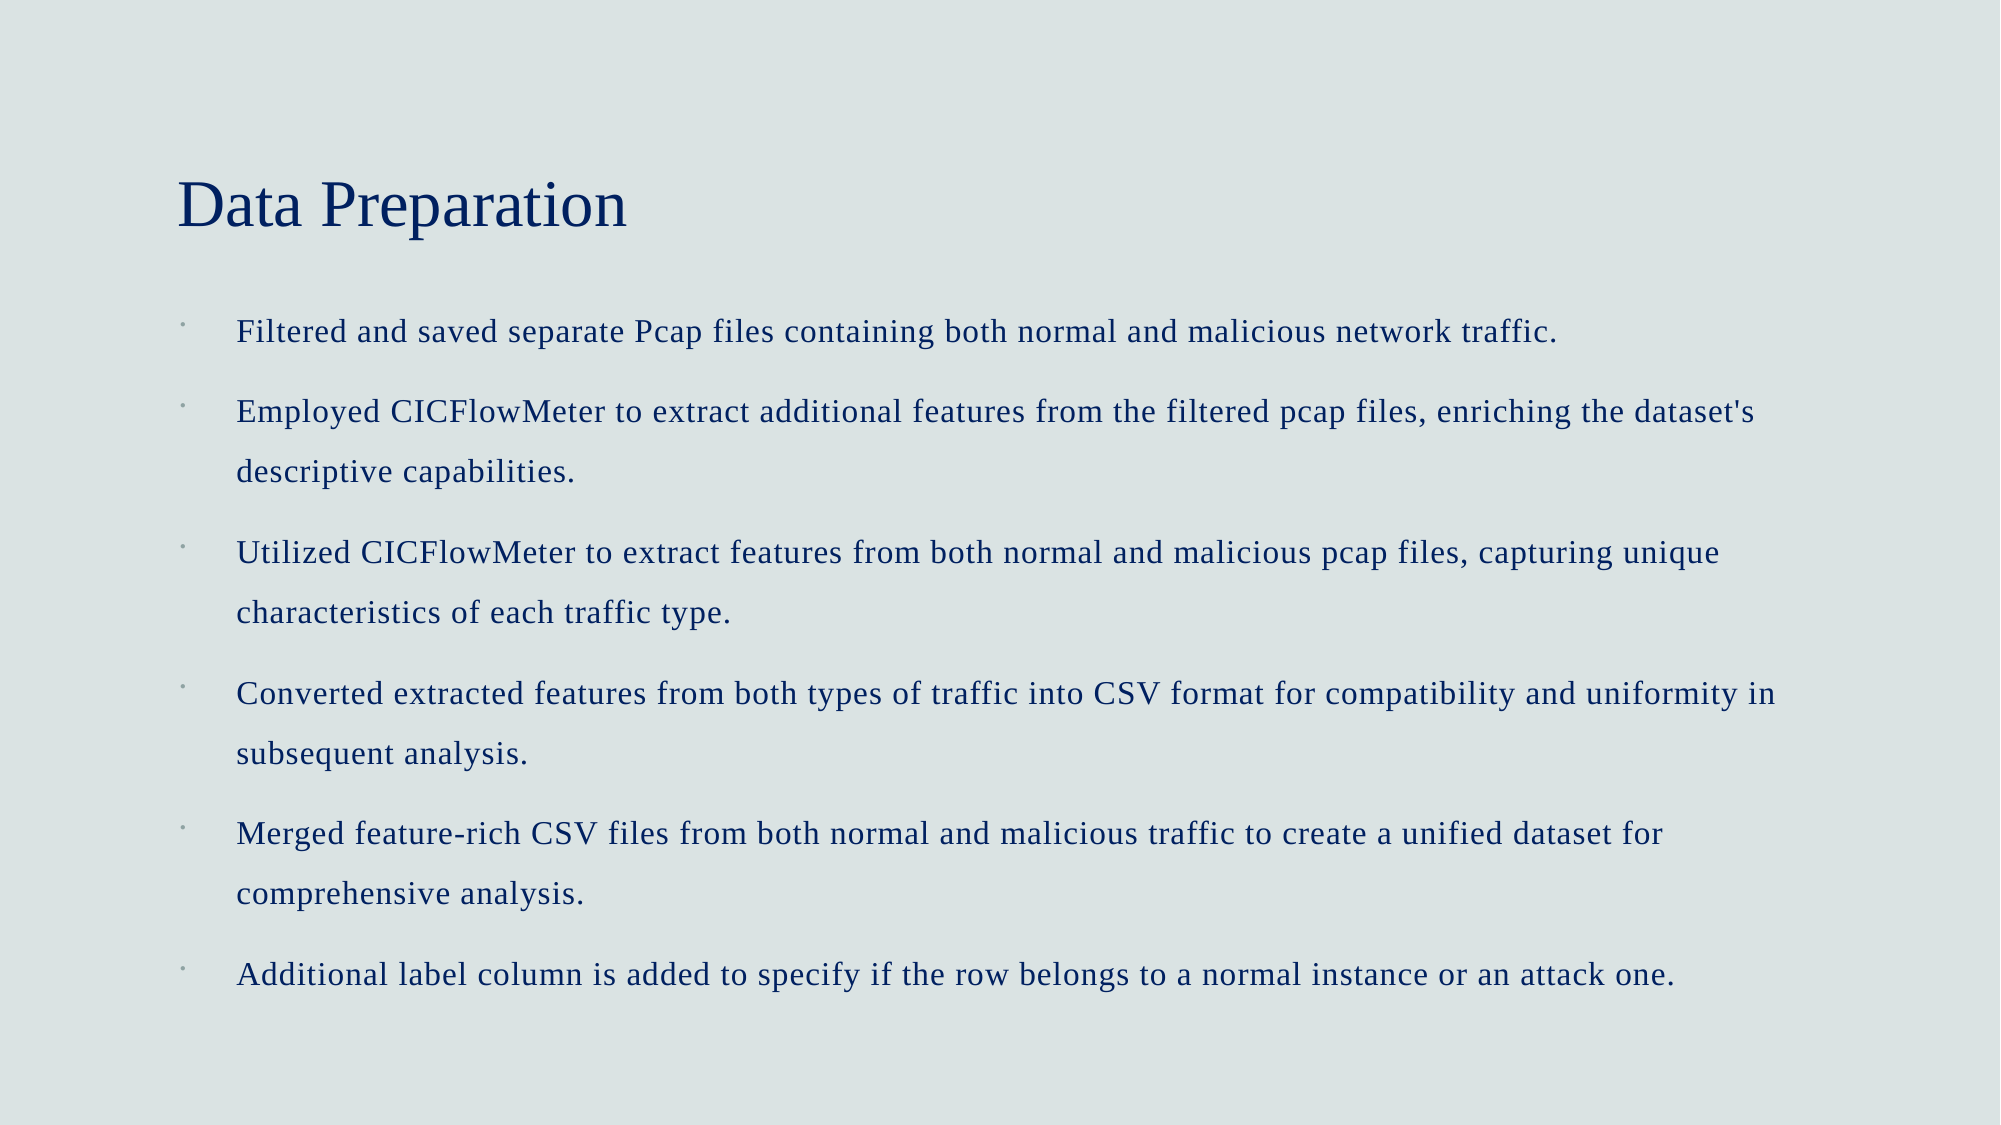

# Data Preparation
Filtered and saved separate Pcap files containing both normal and malicious network traffic.
Employed CICFlowMeter to extract additional features from the filtered pcap files, enriching the dataset's descriptive capabilities.
Utilized CICFlowMeter to extract features from both normal and malicious pcap files, capturing unique characteristics of each traffic type.
Converted extracted features from both types of traffic into CSV format for compatibility and uniformity in subsequent analysis.
Merged feature-rich CSV files from both normal and malicious traffic to create a unified dataset for comprehensive analysis.
Additional label column is added to specify if the row belongs to a normal instance or an attack one.